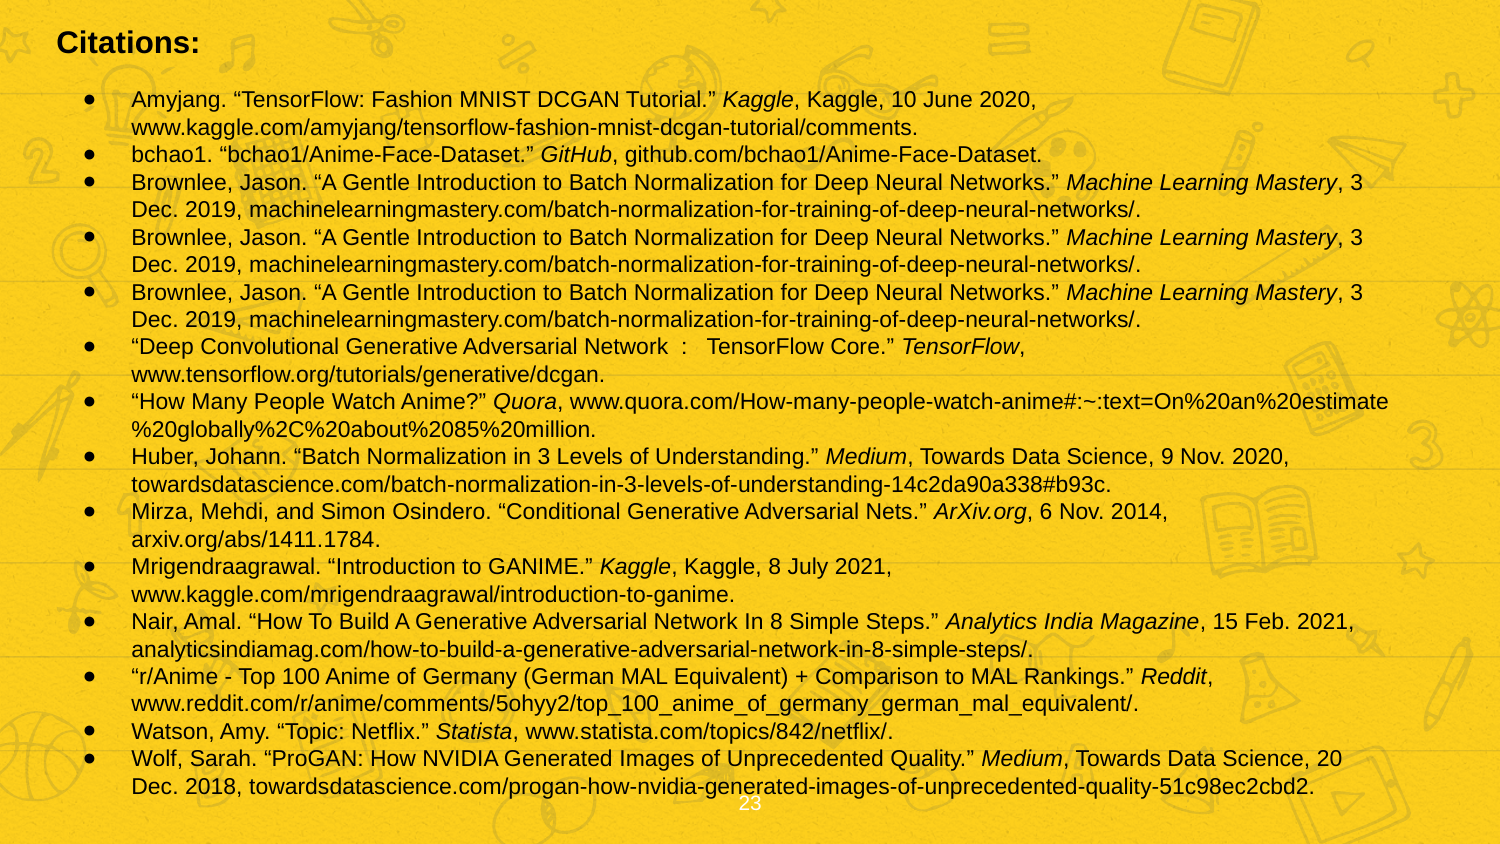

Citations:
Amyjang. “TensorFlow: Fashion MNIST DCGAN Tutorial.” Kaggle, Kaggle, 10 June 2020, www.kaggle.com/amyjang/tensorflow-fashion-mnist-dcgan-tutorial/comments.
bchao1. “bchao1/Anime-Face-Dataset.” GitHub, github.com/bchao1/Anime-Face-Dataset.
Brownlee, Jason. “A Gentle Introduction to Batch Normalization for Deep Neural Networks.” Machine Learning Mastery, 3 Dec. 2019, machinelearningmastery.com/batch-normalization-for-training-of-deep-neural-networks/.
Brownlee, Jason. “A Gentle Introduction to Batch Normalization for Deep Neural Networks.” Machine Learning Mastery, 3 Dec. 2019, machinelearningmastery.com/batch-normalization-for-training-of-deep-neural-networks/.
Brownlee, Jason. “A Gentle Introduction to Batch Normalization for Deep Neural Networks.” Machine Learning Mastery, 3 Dec. 2019, machinelearningmastery.com/batch-normalization-for-training-of-deep-neural-networks/.
“Deep Convolutional Generative Adversarial Network  :   TensorFlow Core.” TensorFlow, www.tensorflow.org/tutorials/generative/dcgan.
“How Many People Watch Anime?” Quora, www.quora.com/How-many-people-watch-anime#:~:text=On%20an%20estimate%20globally%2C%20about%2085%20million.
Huber, Johann. “Batch Normalization in 3 Levels of Understanding.” Medium, Towards Data Science, 9 Nov. 2020, towardsdatascience.com/batch-normalization-in-3-levels-of-understanding-14c2da90a338#b93c.
Mirza, Mehdi, and Simon Osindero. “Conditional Generative Adversarial Nets.” ArXiv.org, 6 Nov. 2014, arxiv.org/abs/1411.1784.
Mrigendraagrawal. “Introduction to GANIME.” Kaggle, Kaggle, 8 July 2021, www.kaggle.com/mrigendraagrawal/introduction-to-ganime.
Nair, Amal. “How To Build A Generative Adversarial Network In 8 Simple Steps.” Analytics India Magazine, 15 Feb. 2021, analyticsindiamag.com/how-to-build-a-generative-adversarial-network-in-8-simple-steps/.
“r/Anime - Top 100 Anime of Germany (German MAL Equivalent) + Comparison to MAL Rankings.” Reddit, www.reddit.com/r/anime/comments/5ohyy2/top_100_anime_of_germany_german_mal_equivalent/.
Watson, Amy. “Topic: Netflix.” Statista, www.statista.com/topics/842/netflix/.
Wolf, Sarah. “ProGAN: How NVIDIA Generated Images of Unprecedented Quality.” Medium, Towards Data Science, 20 Dec. 2018, towardsdatascience.com/progan-how-nvidia-generated-images-of-unprecedented-quality-51c98ec2cbd2.

23